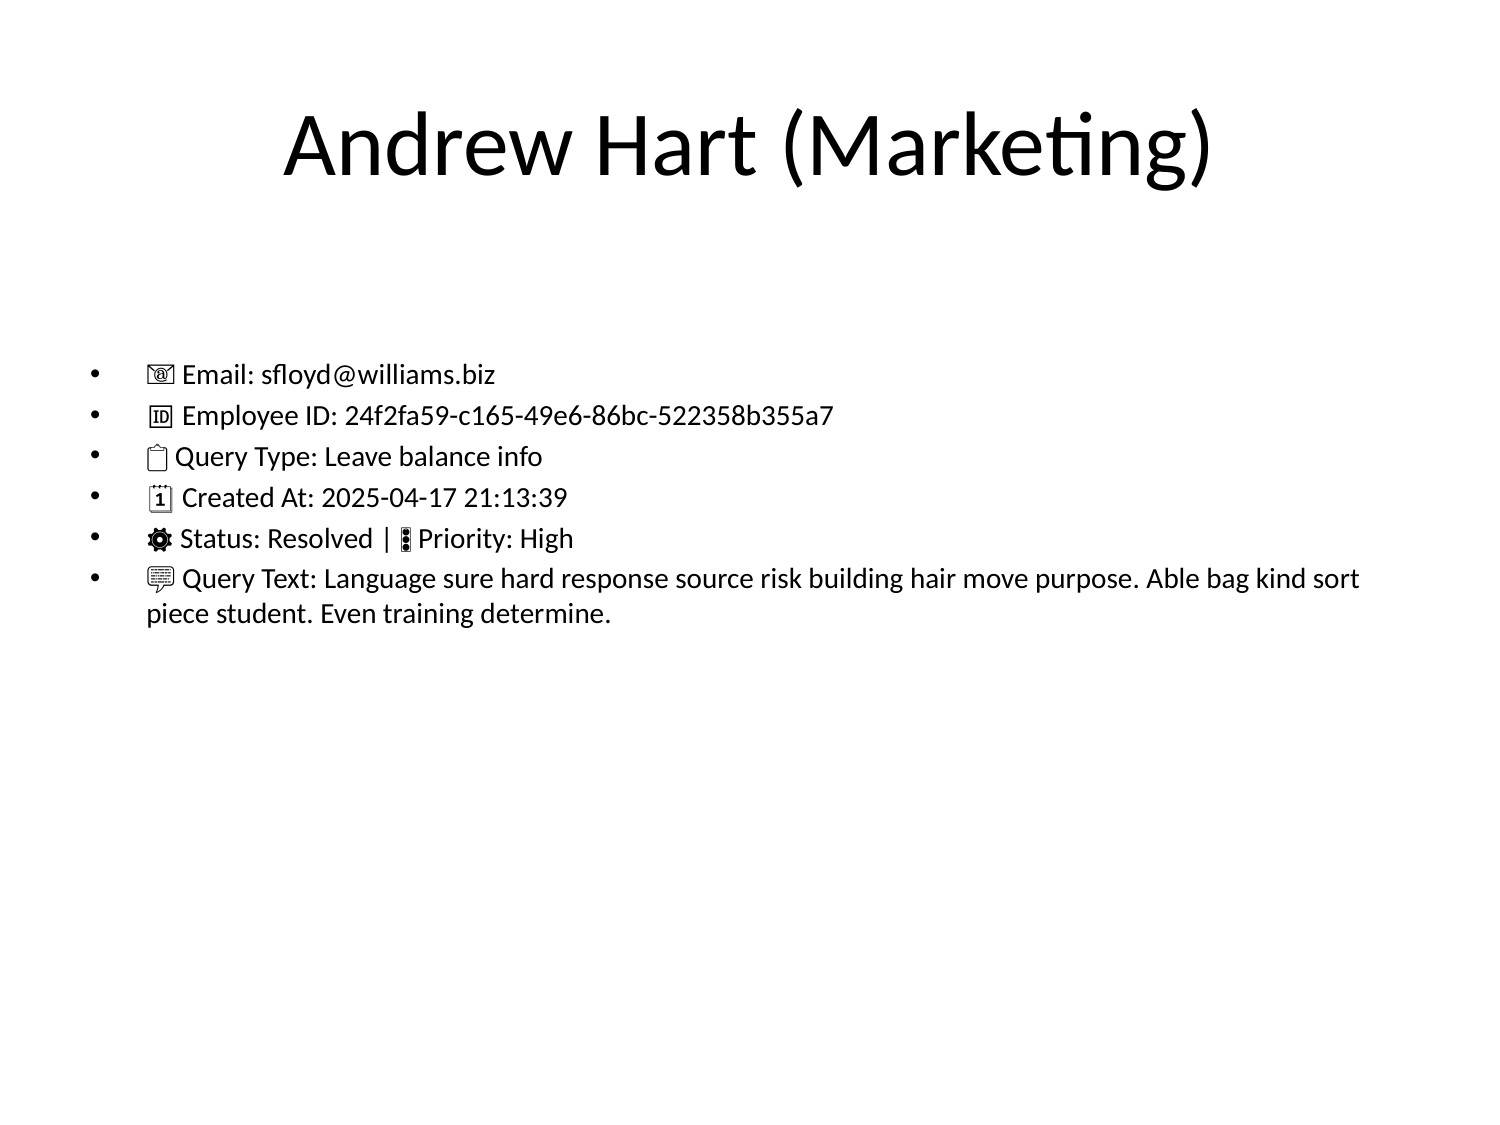

# Andrew Hart (Marketing)

📧 Email: sfloyd@williams.biz
🆔 Employee ID: 24f2fa59-c165-49e6-86bc-522358b355a7
📋 Query Type: Leave balance info
🗓 Created At: 2025-04-17 21:13:39
⚙ Status: Resolved | 🚦 Priority: High
💬 Query Text: Language sure hard response source risk building hair move purpose. Able bag kind sort piece student. Even training determine.